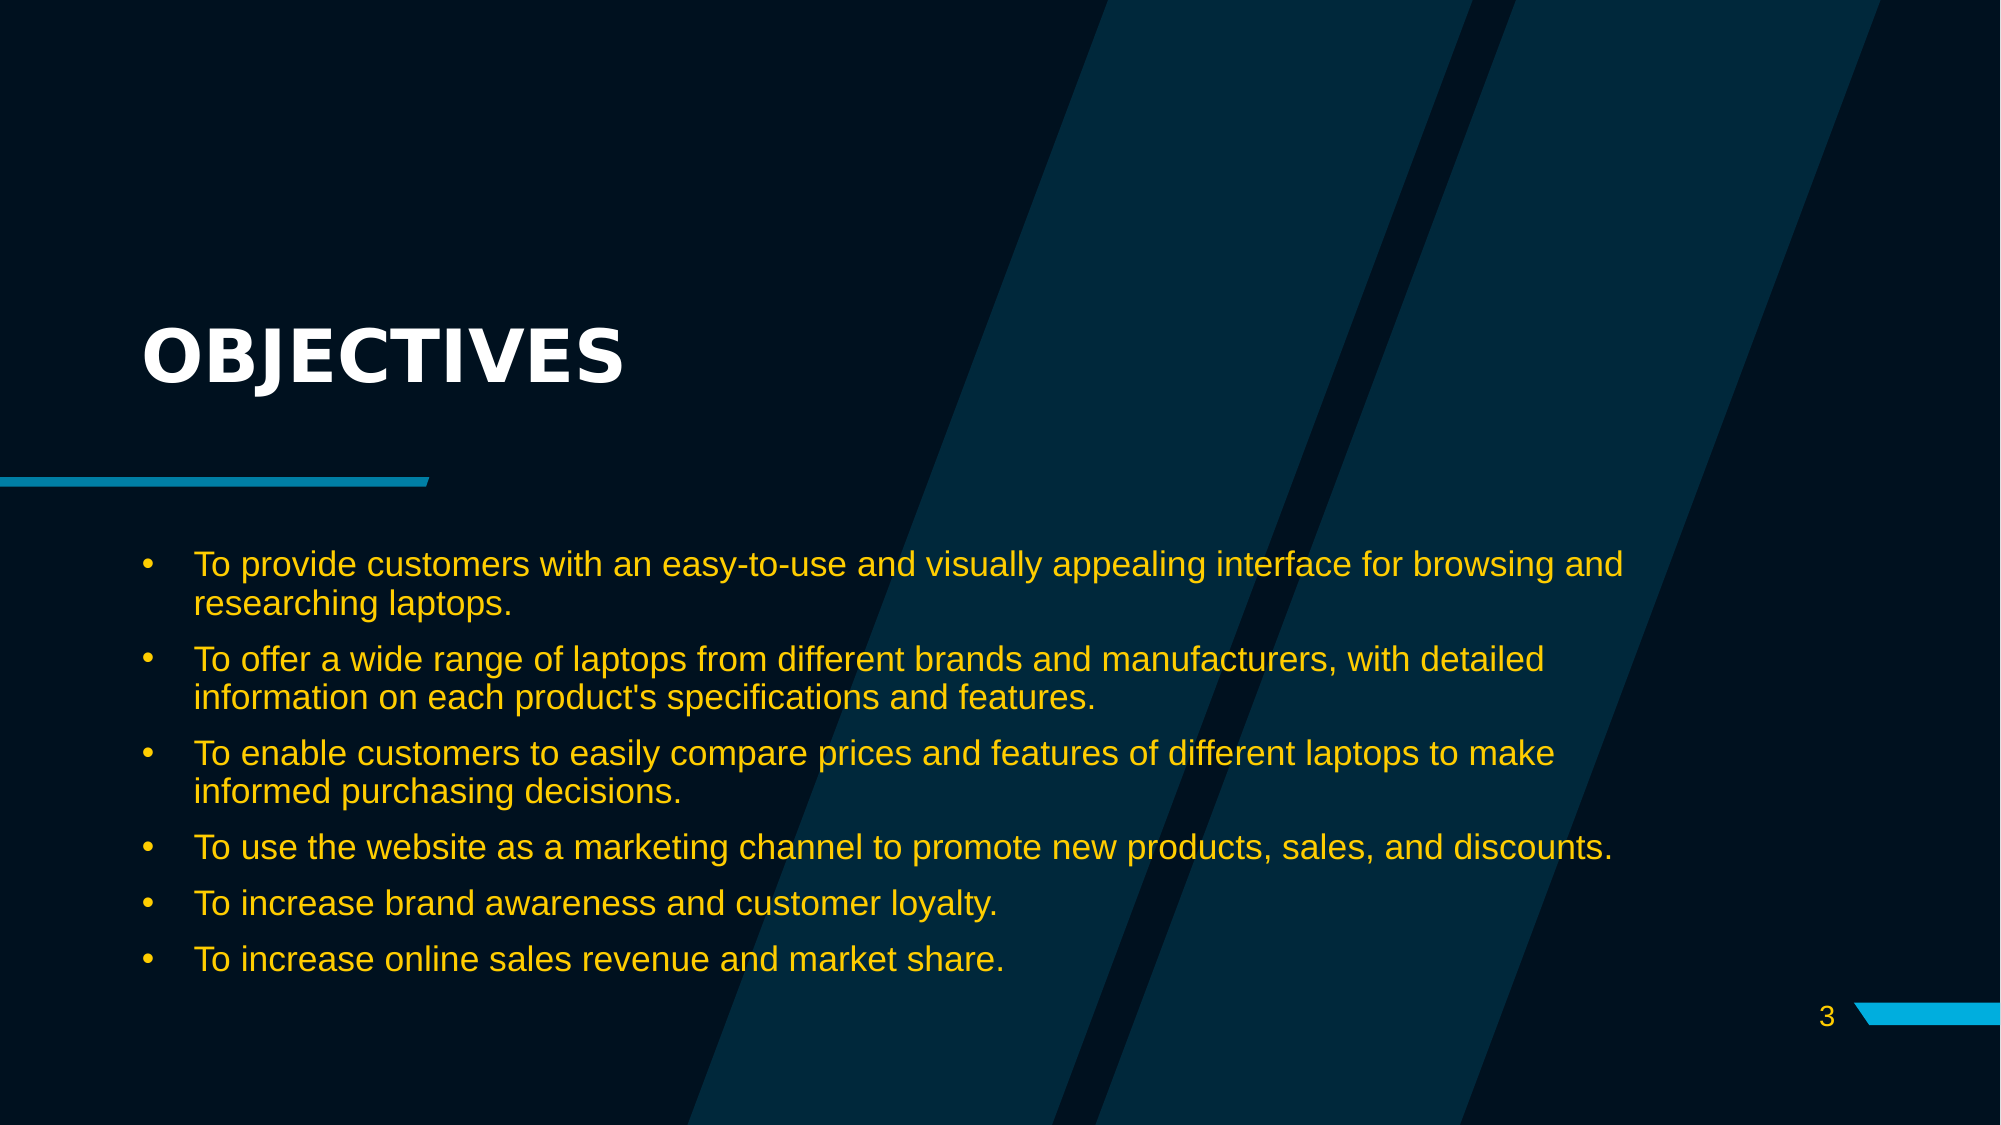

# OBJECTIVES
To provide customers with an easy-to-use and visually appealing interface for browsing and researching laptops.
To offer a wide range of laptops from different brands and manufacturers, with detailed information on each product's specifications and features.
To enable customers to easily compare prices and features of different laptops to make informed purchasing decisions.
To use the website as a marketing channel to promote new products, sales, and discounts.
To increase brand awareness and customer loyalty.
To increase online sales revenue and market share.

3